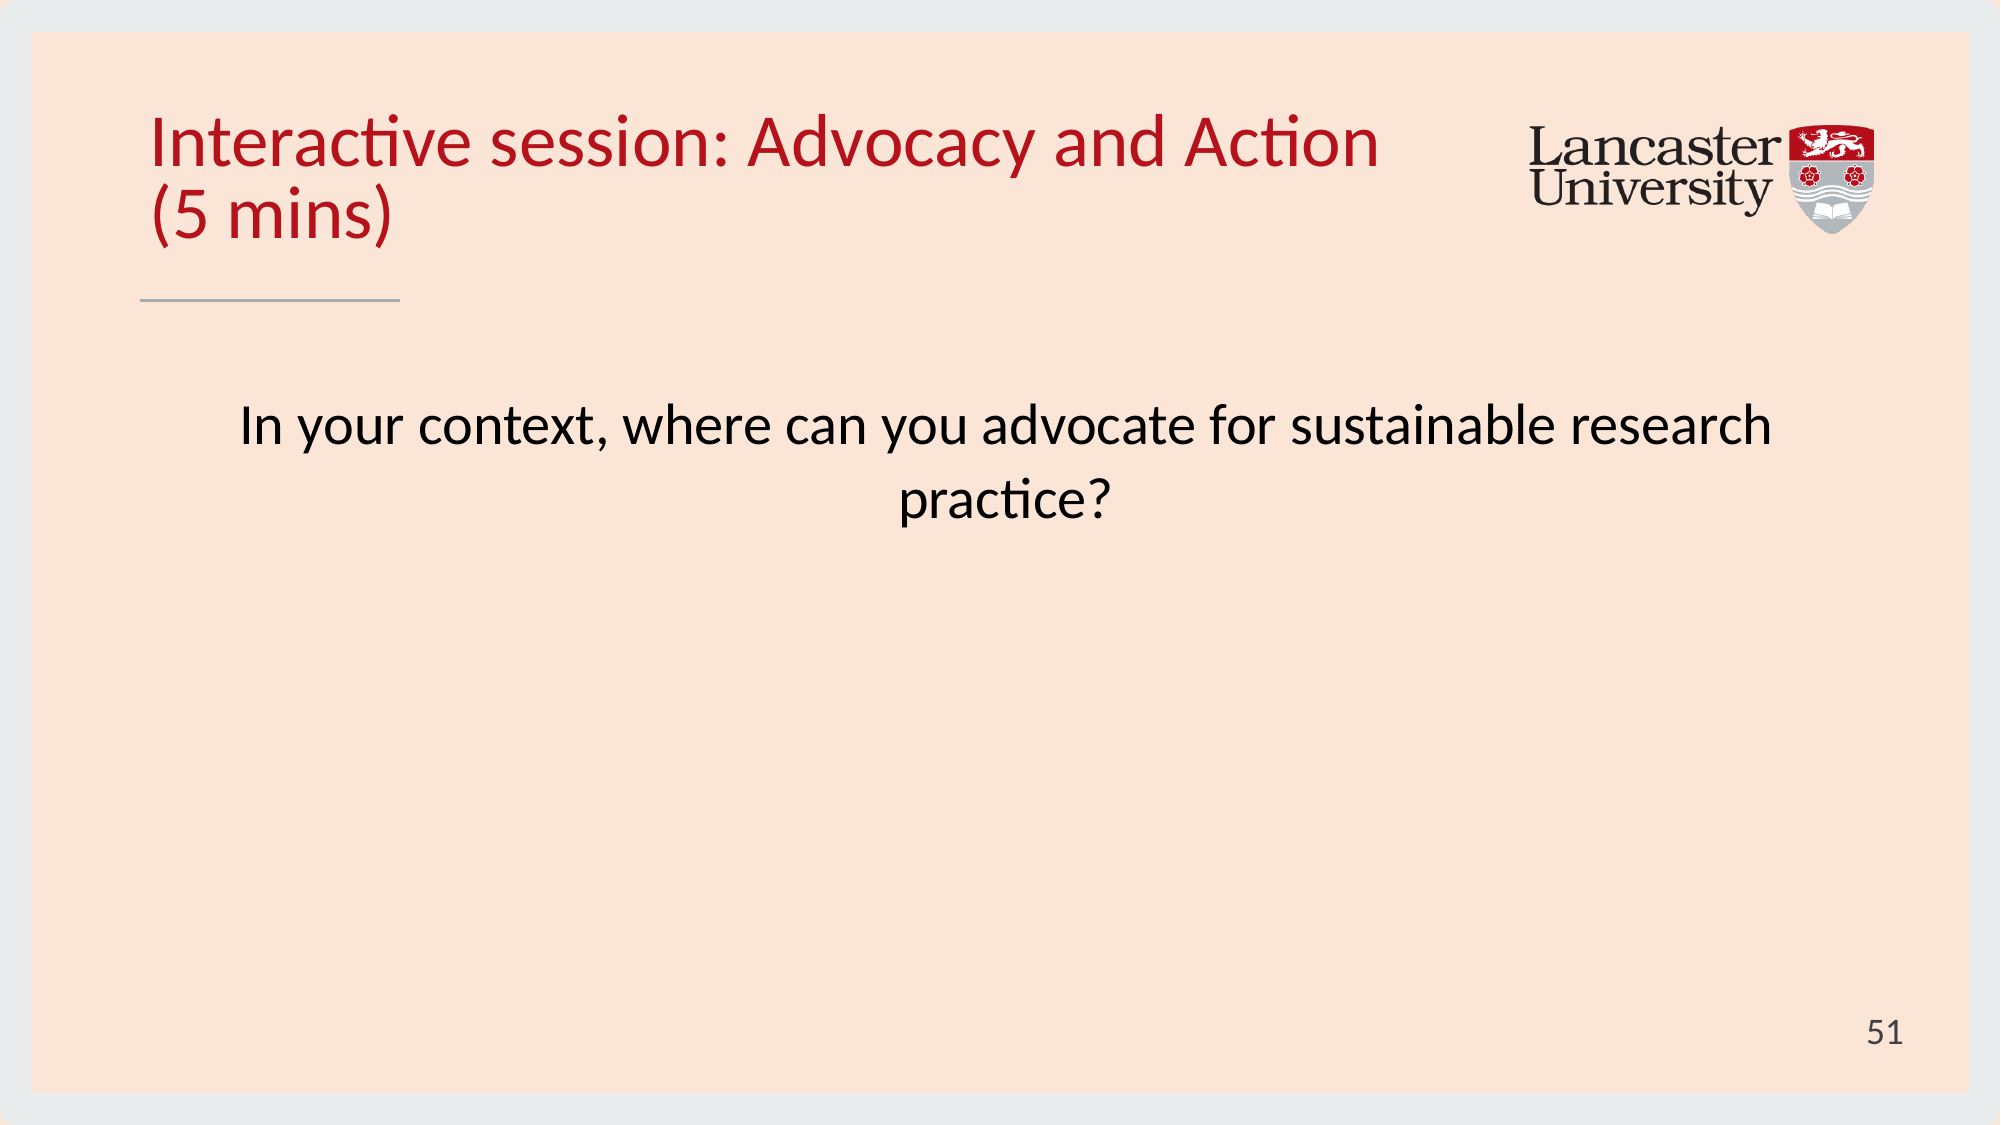

# Interactive session: Advocacy and Action (5 mins)
In your context, where can you advocate for sustainable research practice?

51